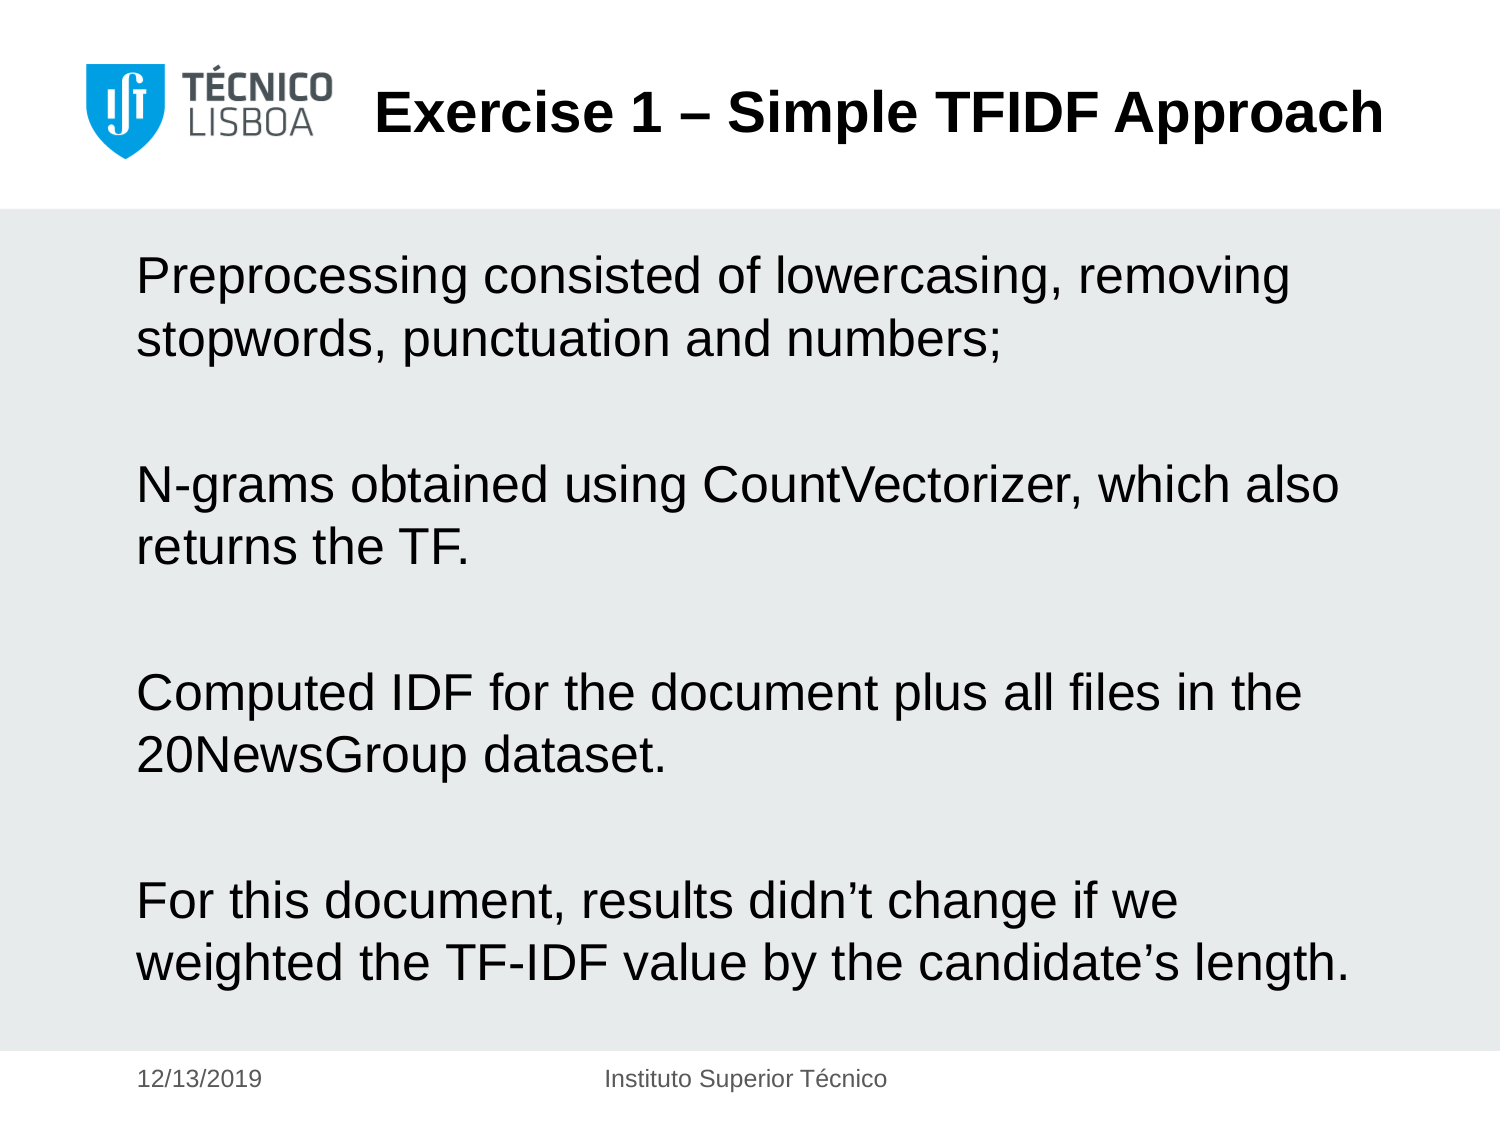

Exercise 1 – Simple TFIDF Approach
Preprocessing consisted of lowercasing, removing stopwords, punctuation and numbers;

N-grams obtained using CountVectorizer, which also returns the TF.

Computed IDF for the document plus all files in the 20NewsGroup dataset.

For this document, results didn’t change if we weighted the TF-IDF value by the candidate’s length.

12/13/2019
Instituto Superior Técnico